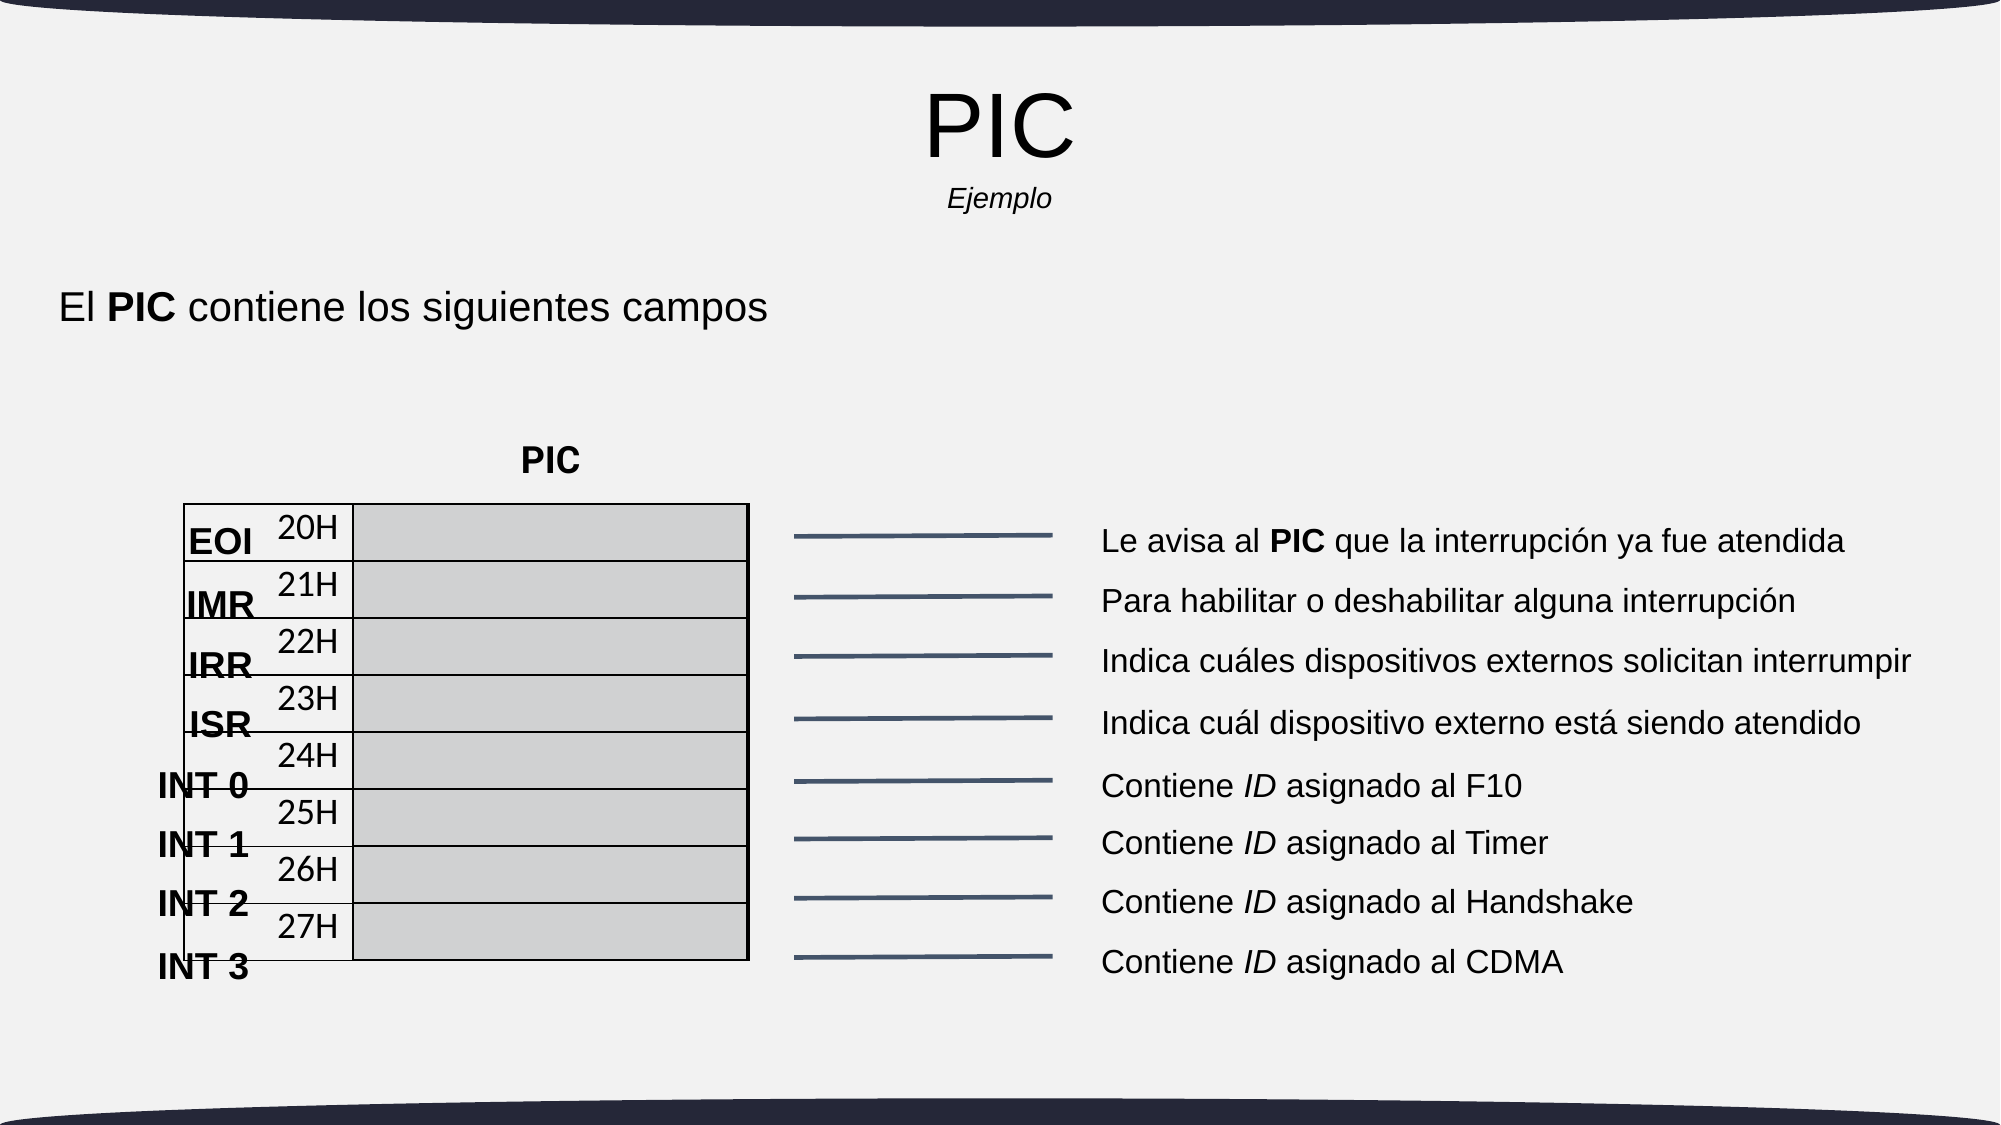

# PIC
Ejemplo
El PIC contiene los siguientes campos
PIC
| 20H |  |
| --- | --- |
| 21H |  |
| 22H |  |
| 23H |  |
| 24H |  |
| 25H |  |
| 26H |  |
| 27H |  |
EOI
Le avisa al PIC que la interrupción ya fue atendida
IMR
Para habilitar o deshabilitar alguna interrupción
Indica cuáles dispositivos externos solicitan interrumpir
IRR
ISR
Indica cuál dispositivo externo está siendo atendido
INT 0
Contiene ID asignado al F10
INT 1
Contiene ID asignado al Timer
INT 2
Contiene ID asignado al Handshake
Contiene ID asignado al CDMA
INT 3